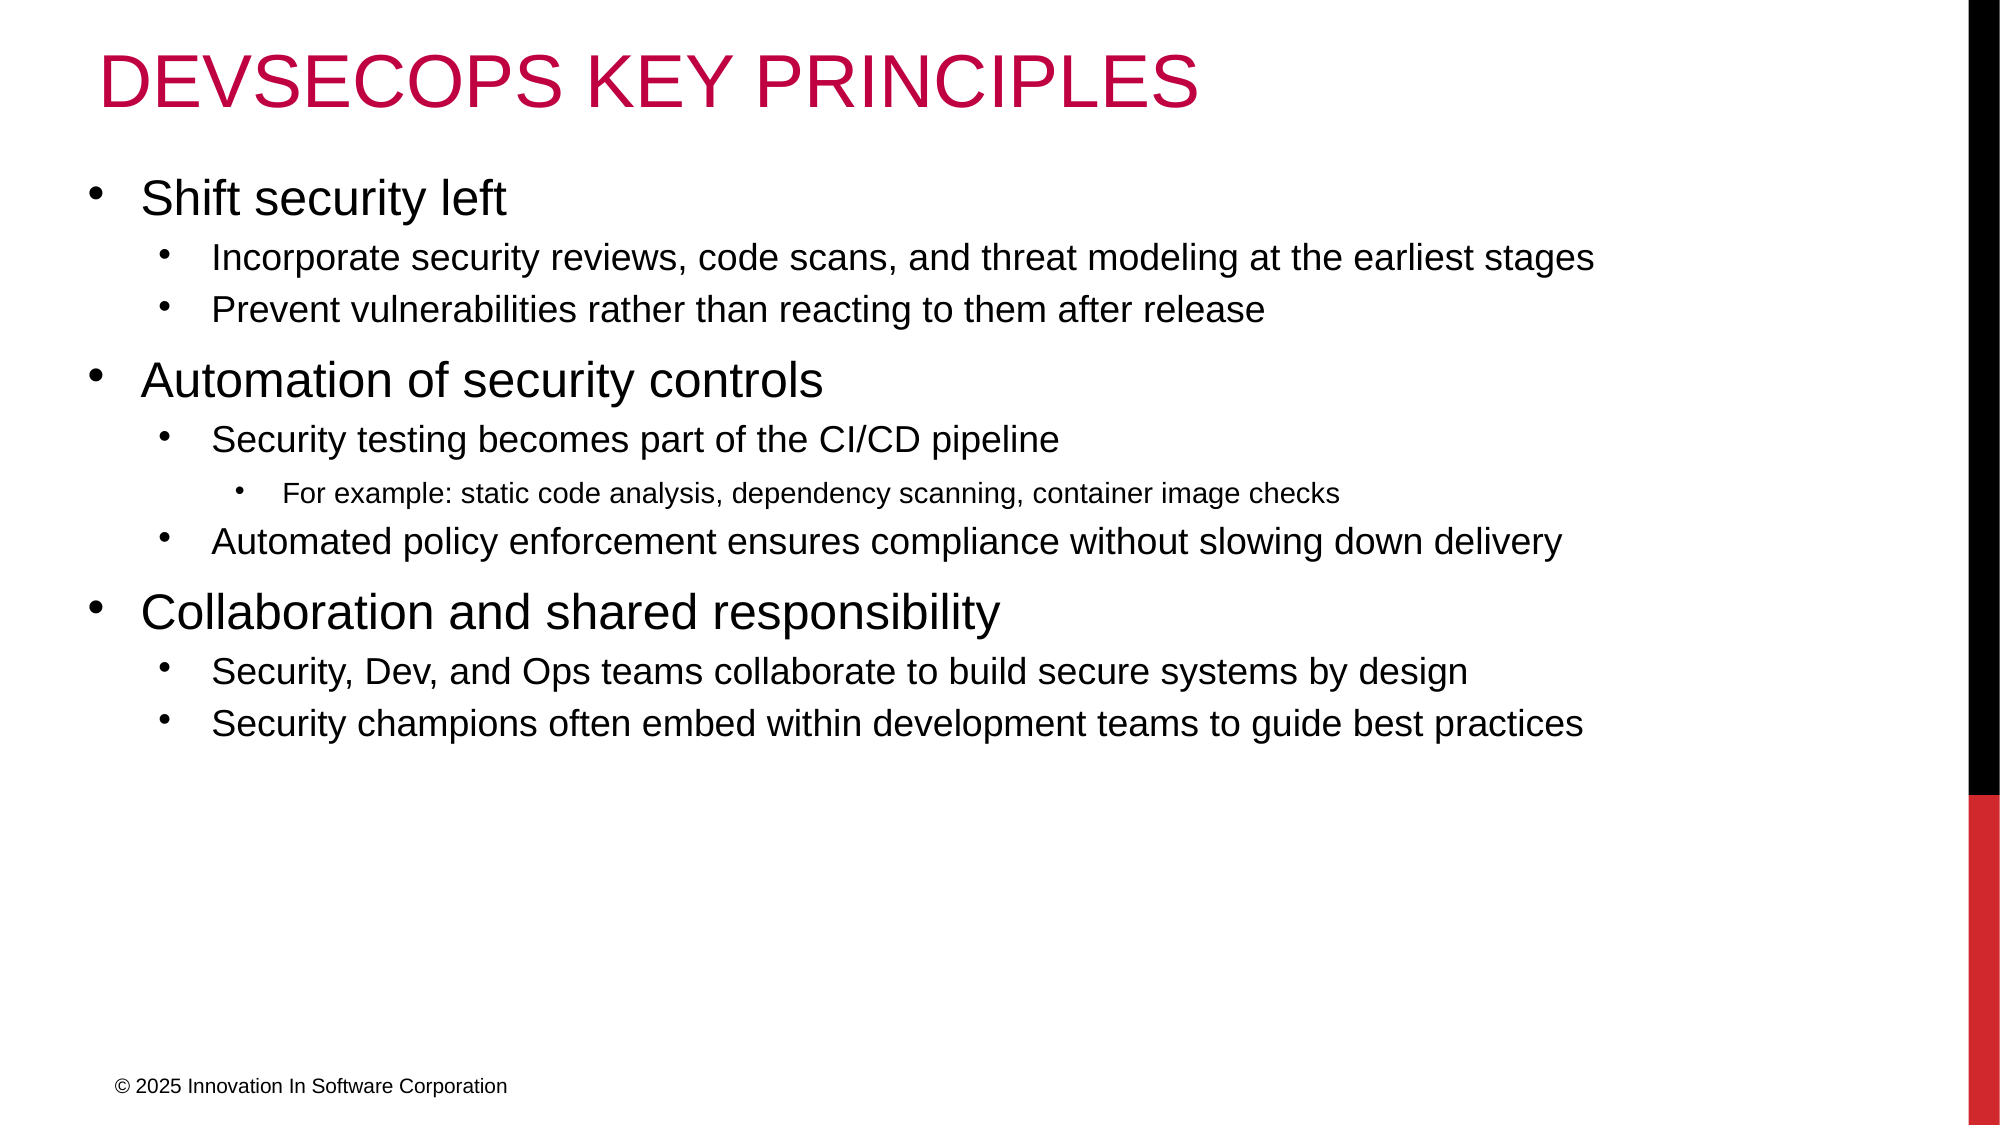

# Devsecops key principles
Shift security left
Incorporate security reviews, code scans, and threat modeling at the earliest stages
Prevent vulnerabilities rather than reacting to them after release
Automation of security controls
Security testing becomes part of the CI/CD pipeline
For example: static code analysis, dependency scanning, container image checks
Automated policy enforcement ensures compliance without slowing down delivery
Collaboration and shared responsibility
Security, Dev, and Ops teams collaborate to build secure systems by design
Security champions often embed within development teams to guide best practices

© 2025 Innovation In Software Corporation